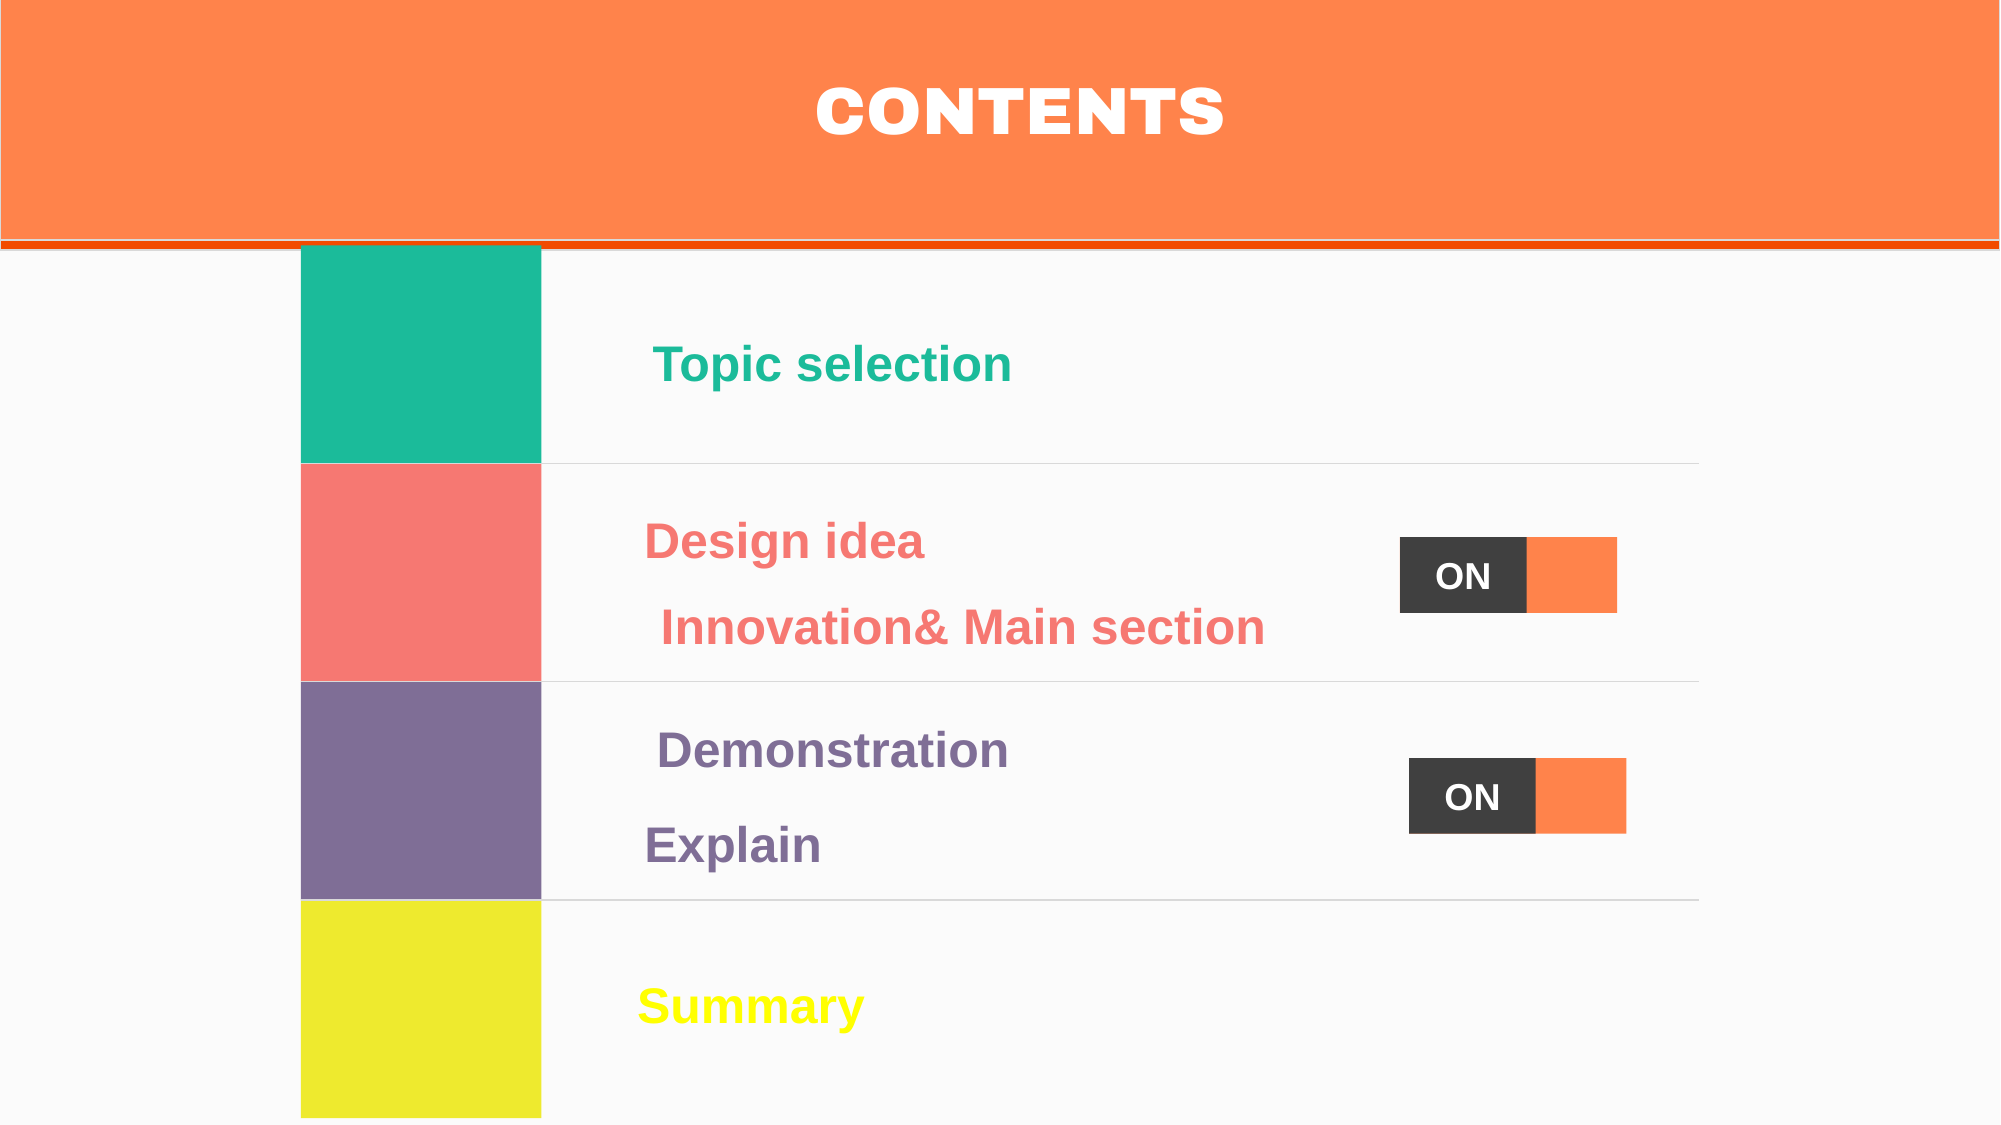

CONTENTS

Topic selection

Design idea

ON

Innovation& Main section

Demonstration

ON

Explain

Summary